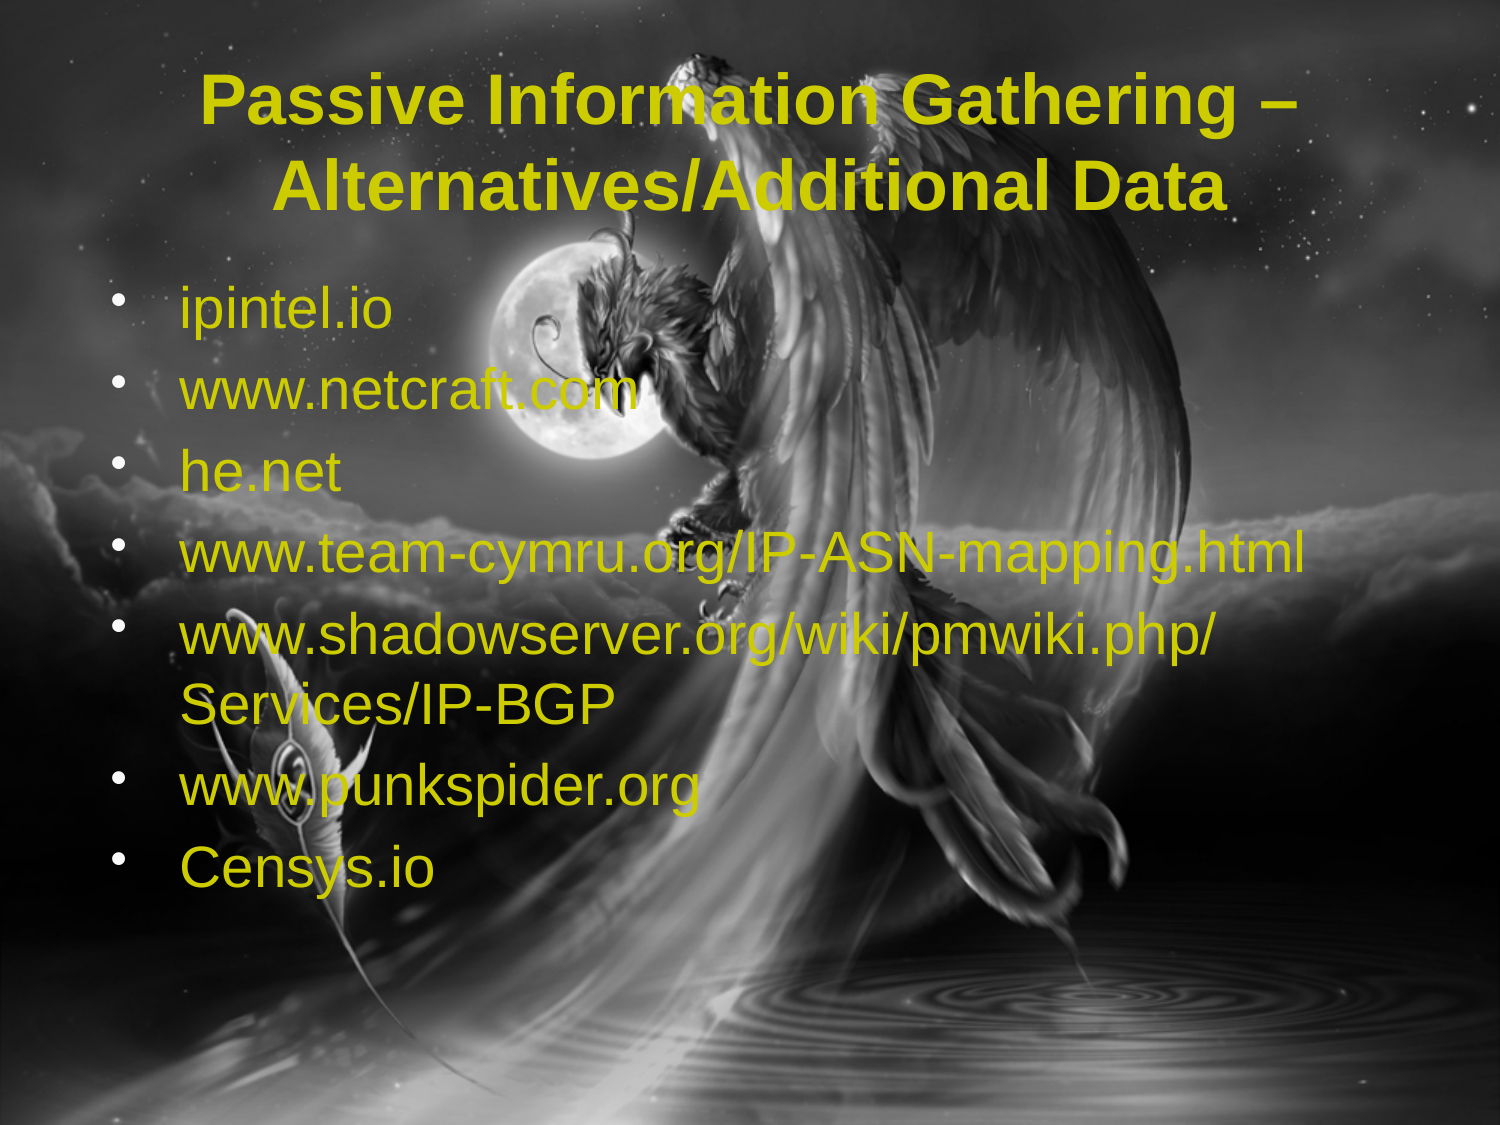

# Passive Information Gathering – Alternatives/Additional Data
ipintel.io
www.netcraft.com
he.net
www.team-cymru.org/IP-ASN-mapping.html
www.shadowserver.org/wiki/pmwiki.php/Services/IP-BGP
www.punkspider.org
Censys.io